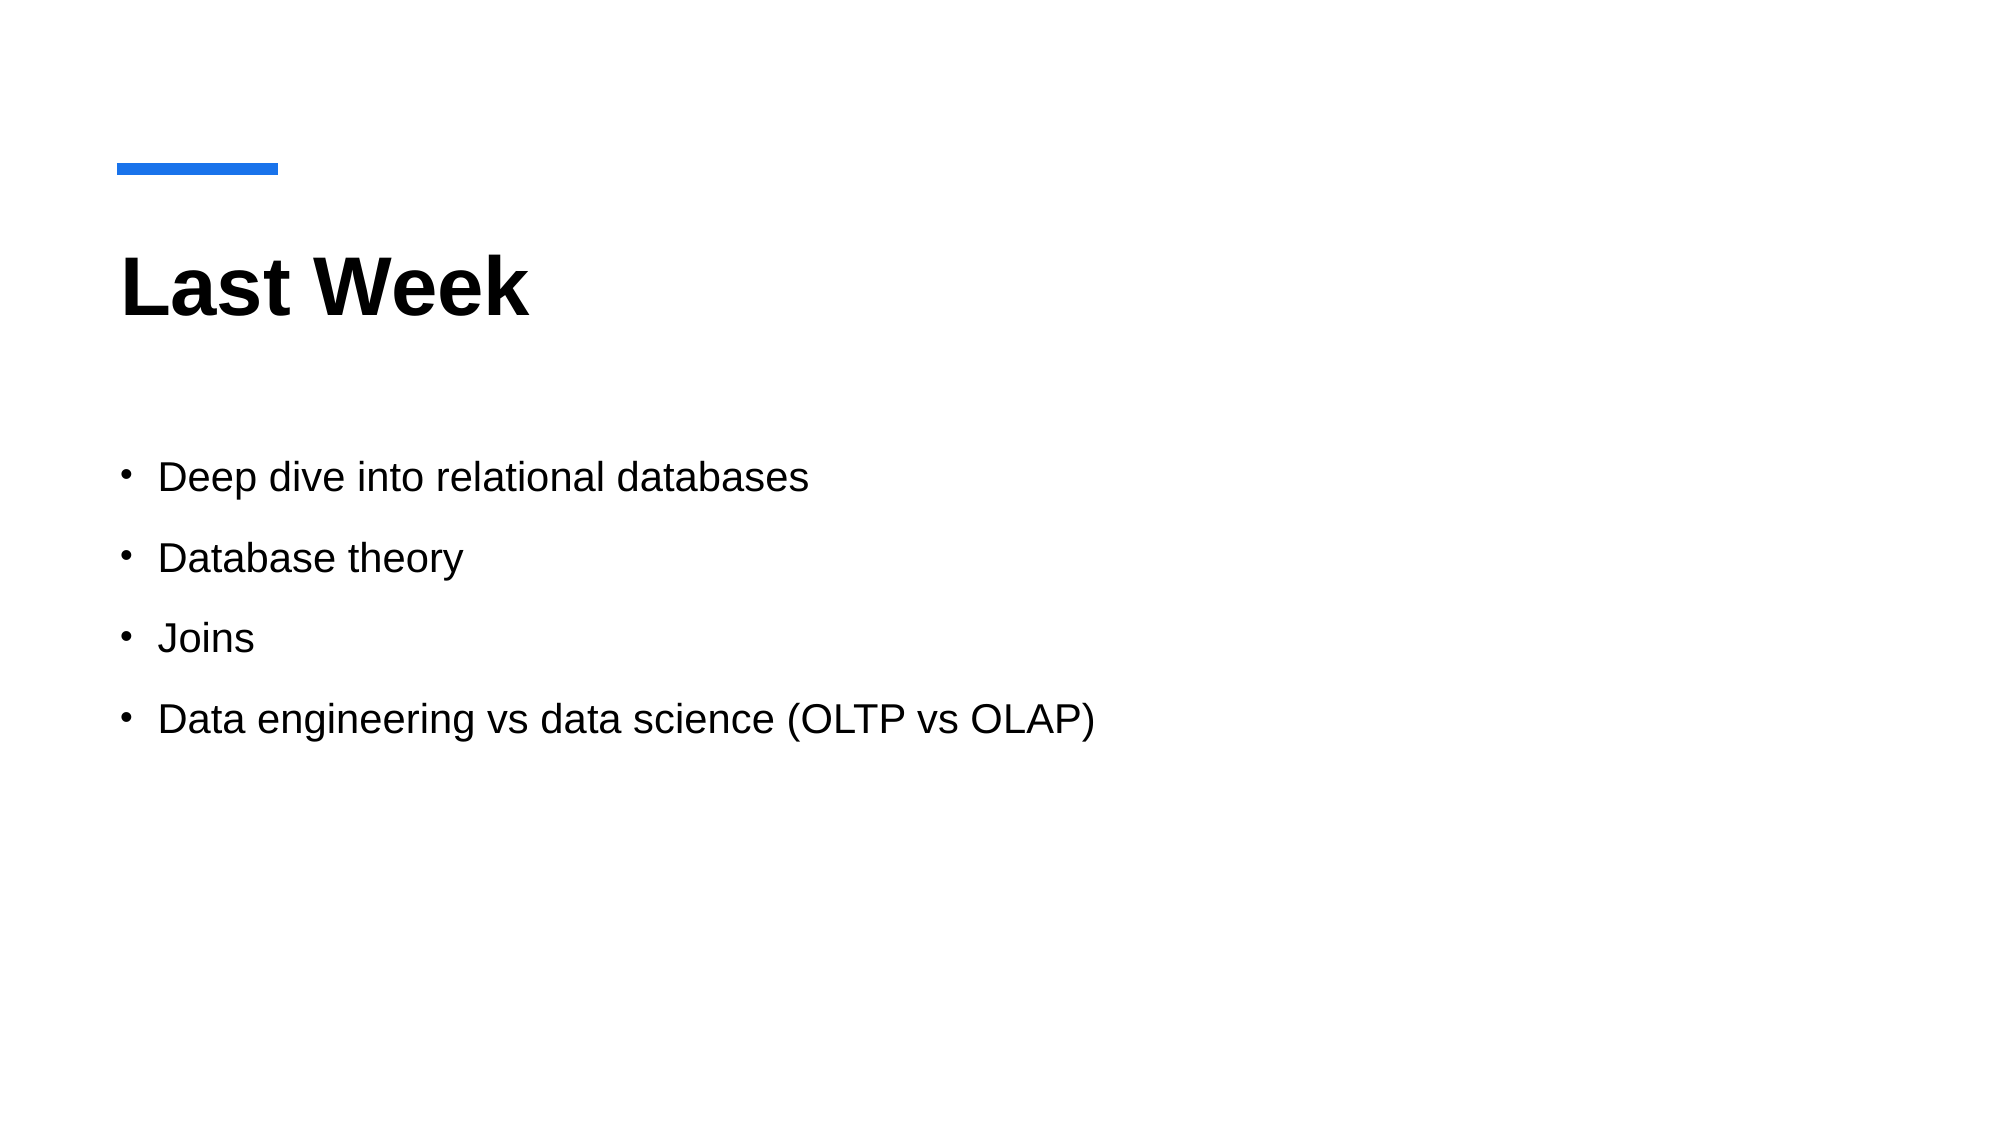

# Last Week
Deep dive into relational databases
Database theory
Joins
Data engineering vs data science (OLTP vs OLAP)